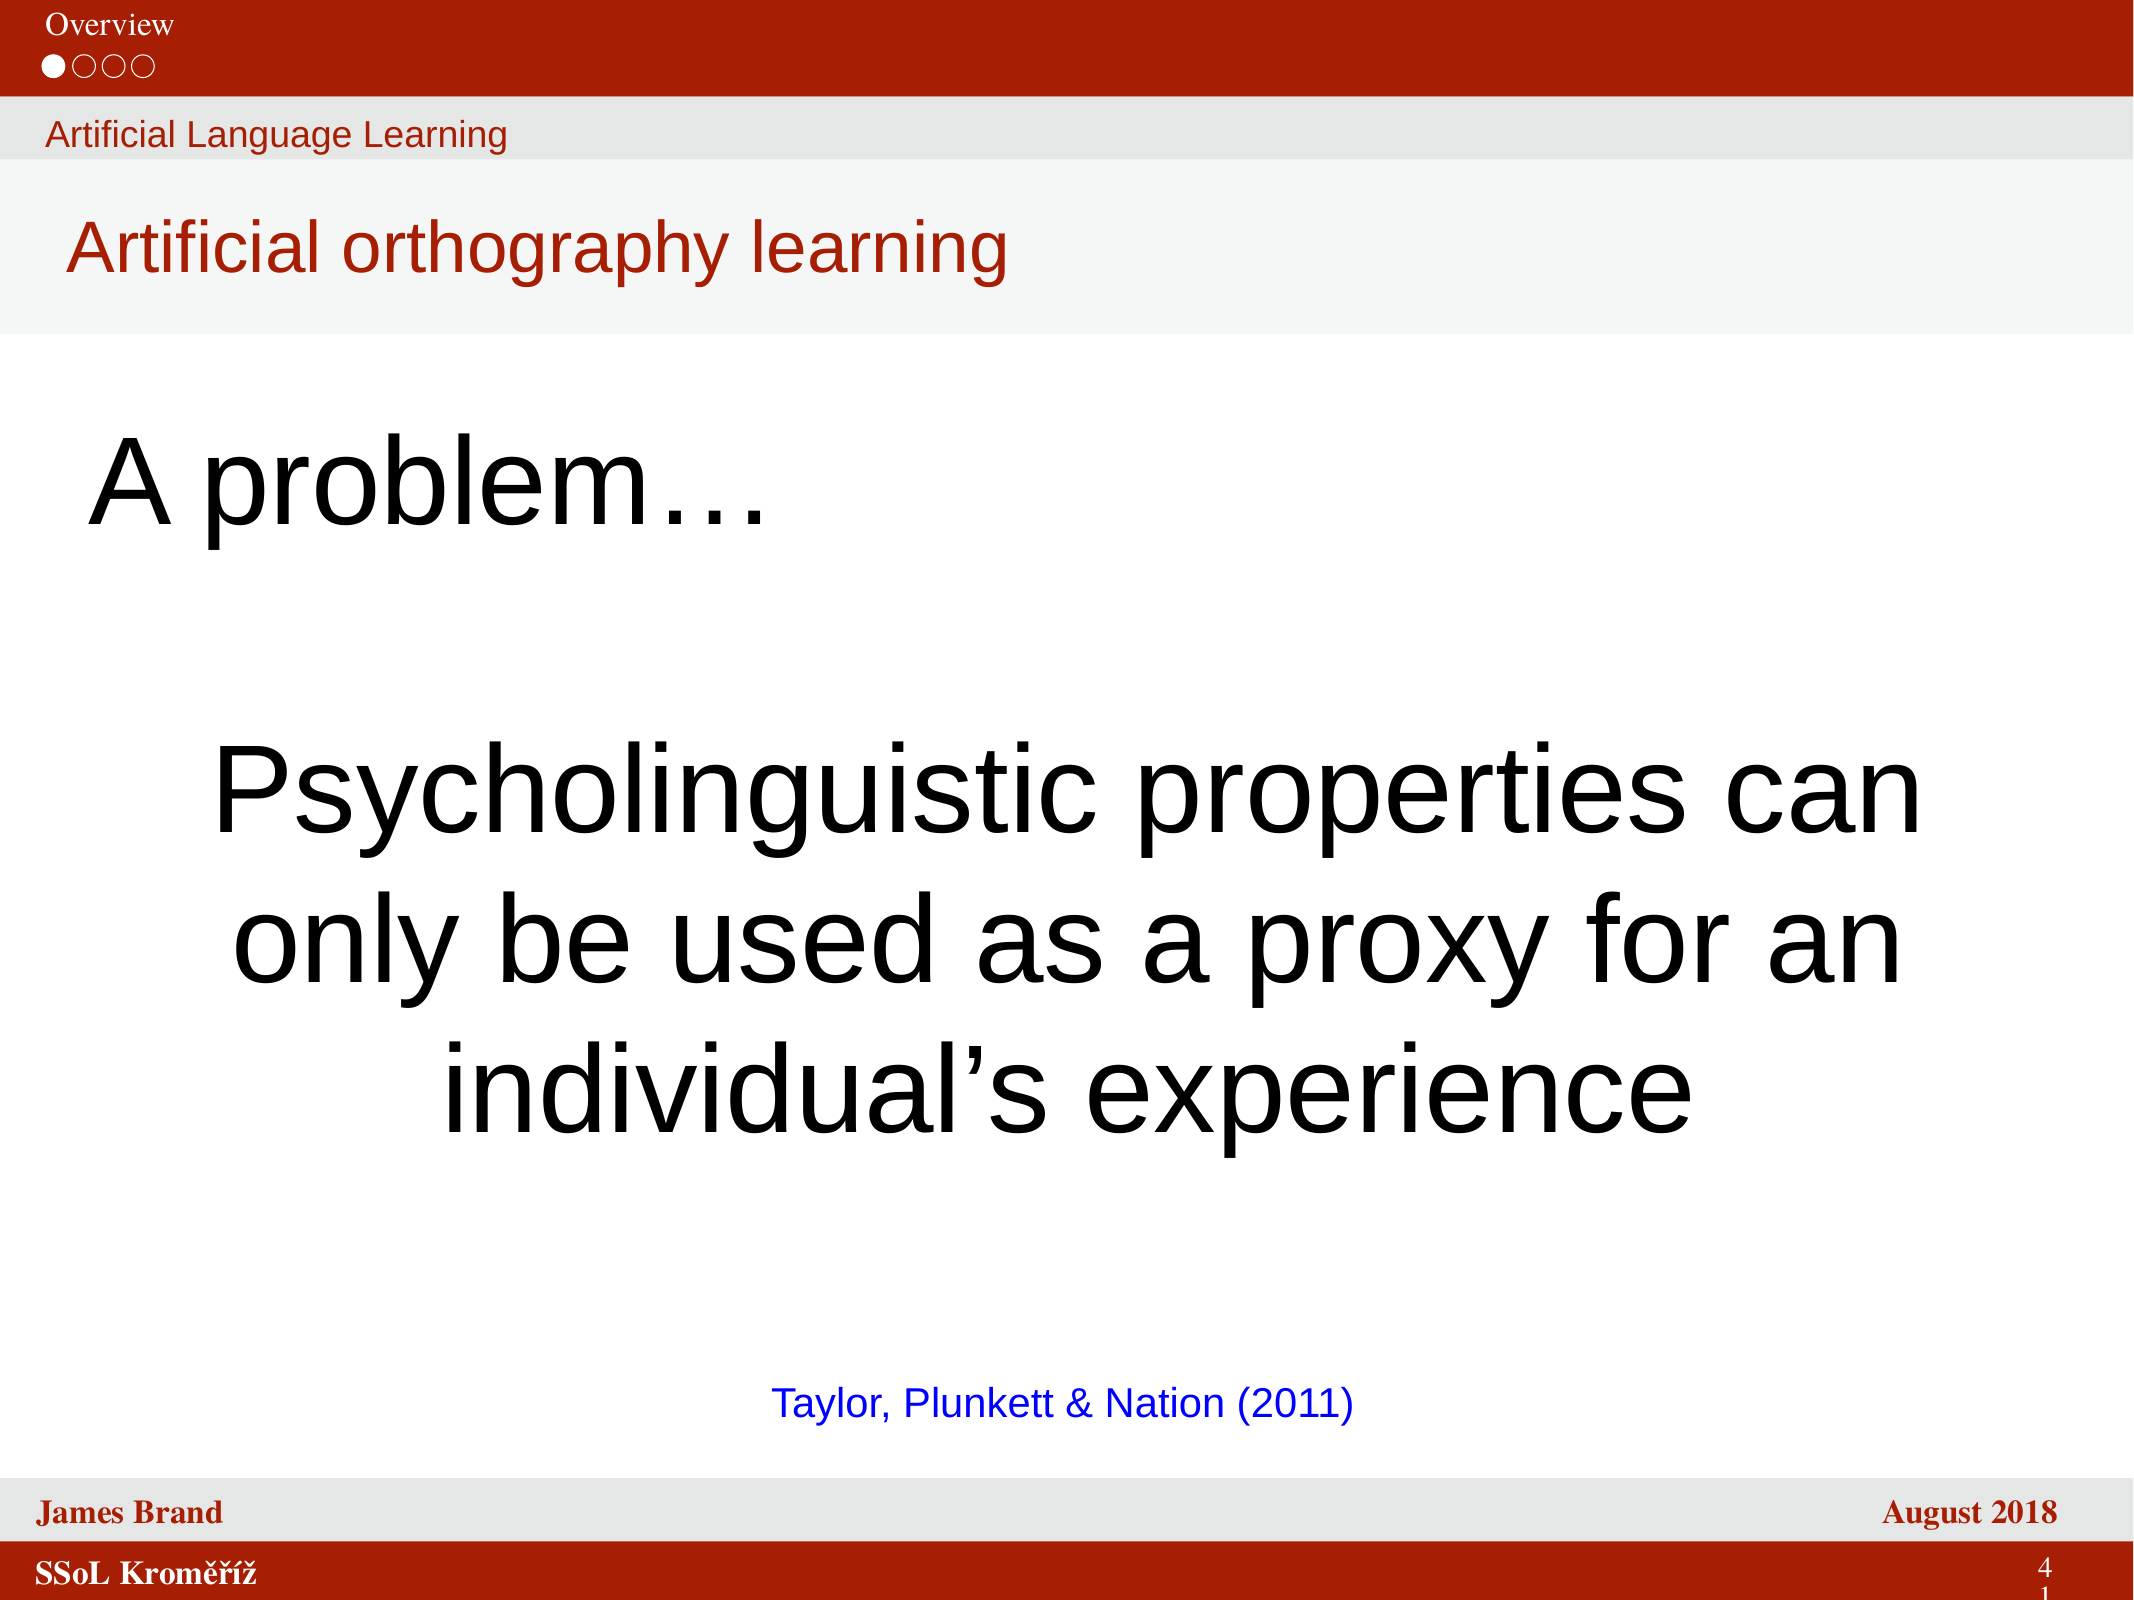

Overview

Artificial Language Learning
Artificial orthography learning
A problem…

Psycholinguistic properties can only be used as a proxy for an individual’s experience
Taylor, Plunkett & Nation (2011)
41